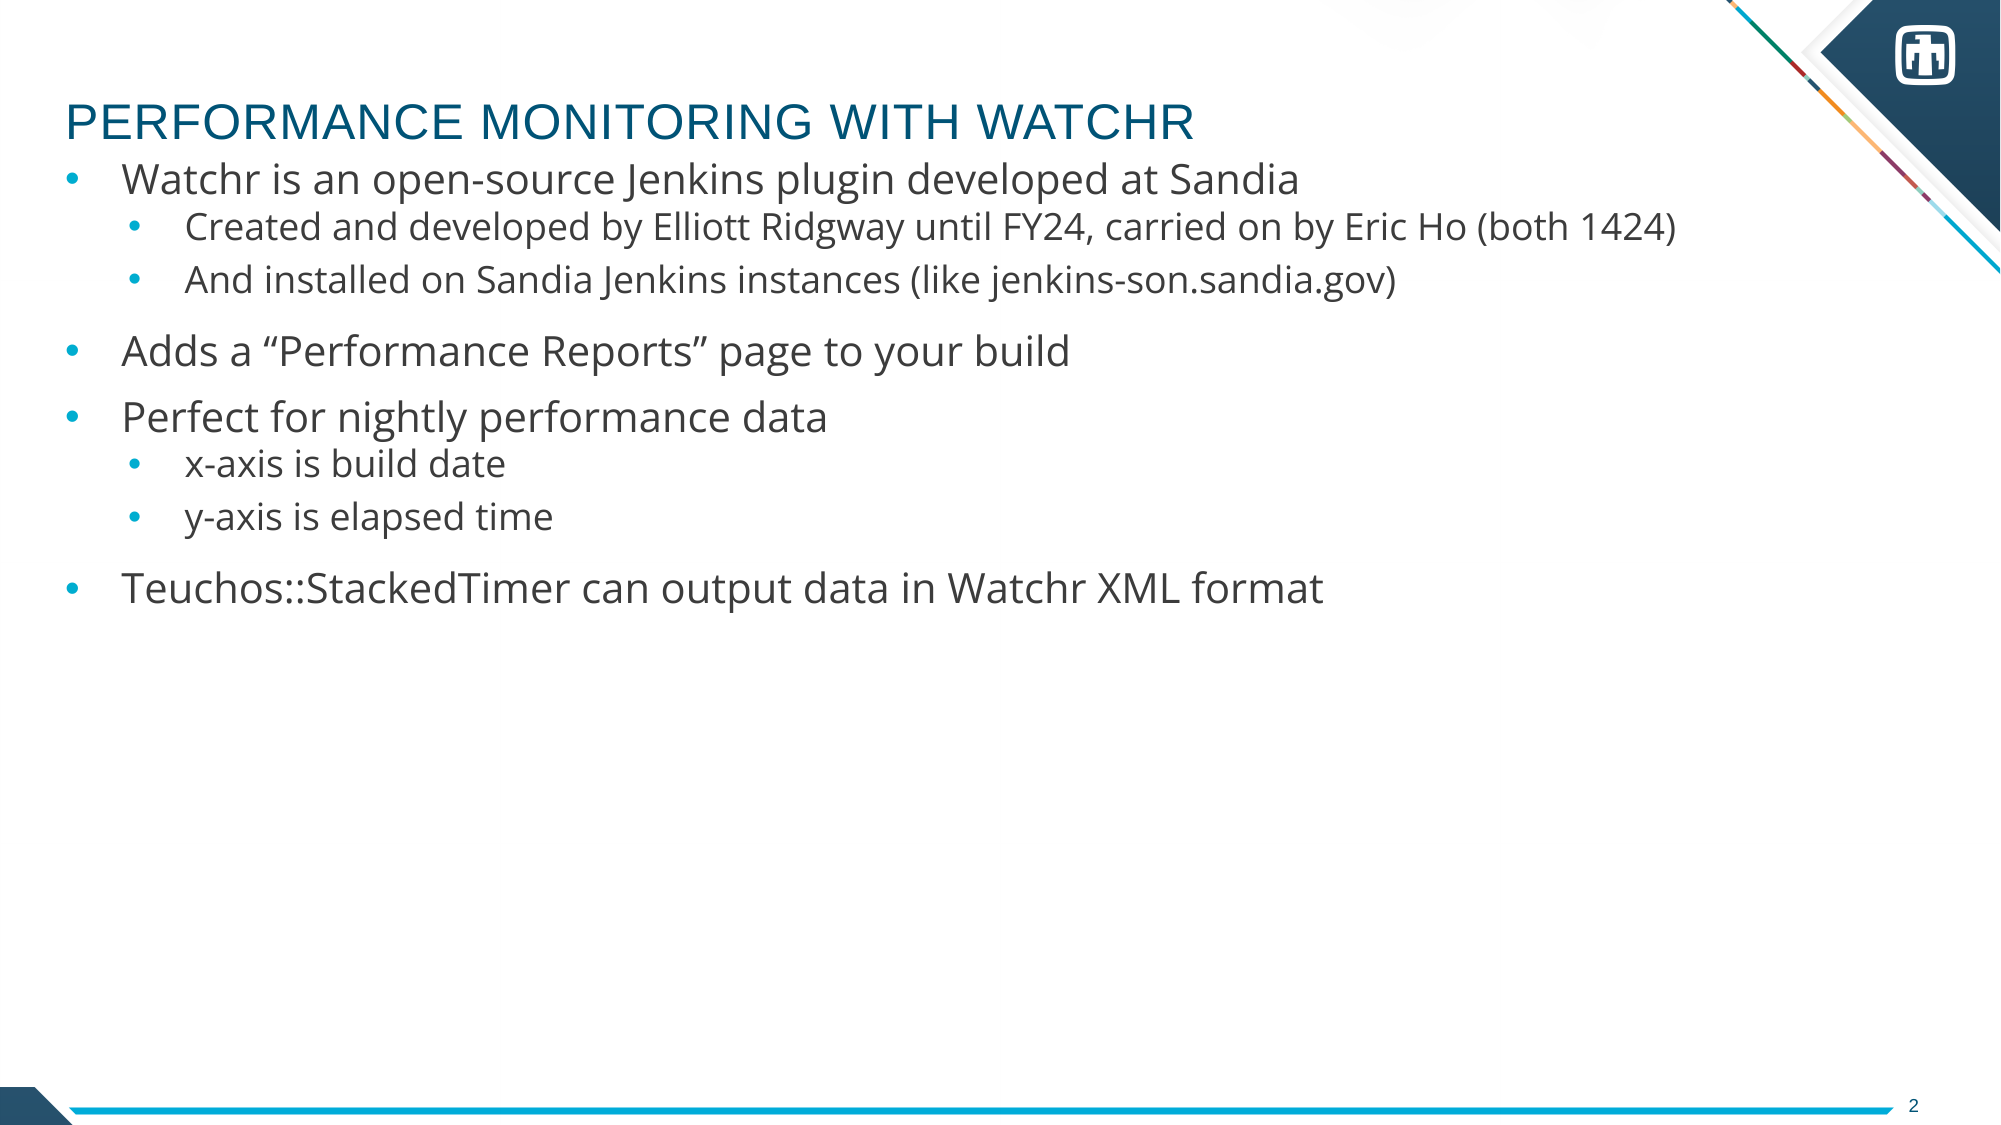

# Performance Monitoring with Watchr

Watchr is an open-source Jenkins plugin developed at Sandia
Created and developed by Elliott Ridgway until FY24, carried on by Eric Ho (both 1424)
And installed on Sandia Jenkins instances (like jenkins-son.sandia.gov)
Adds a “Performance Reports” page to your build
Perfect for nightly performance data
x-axis is build date
y-axis is elapsed time
Teuchos::StackedTimer can output data in Watchr XML format
2